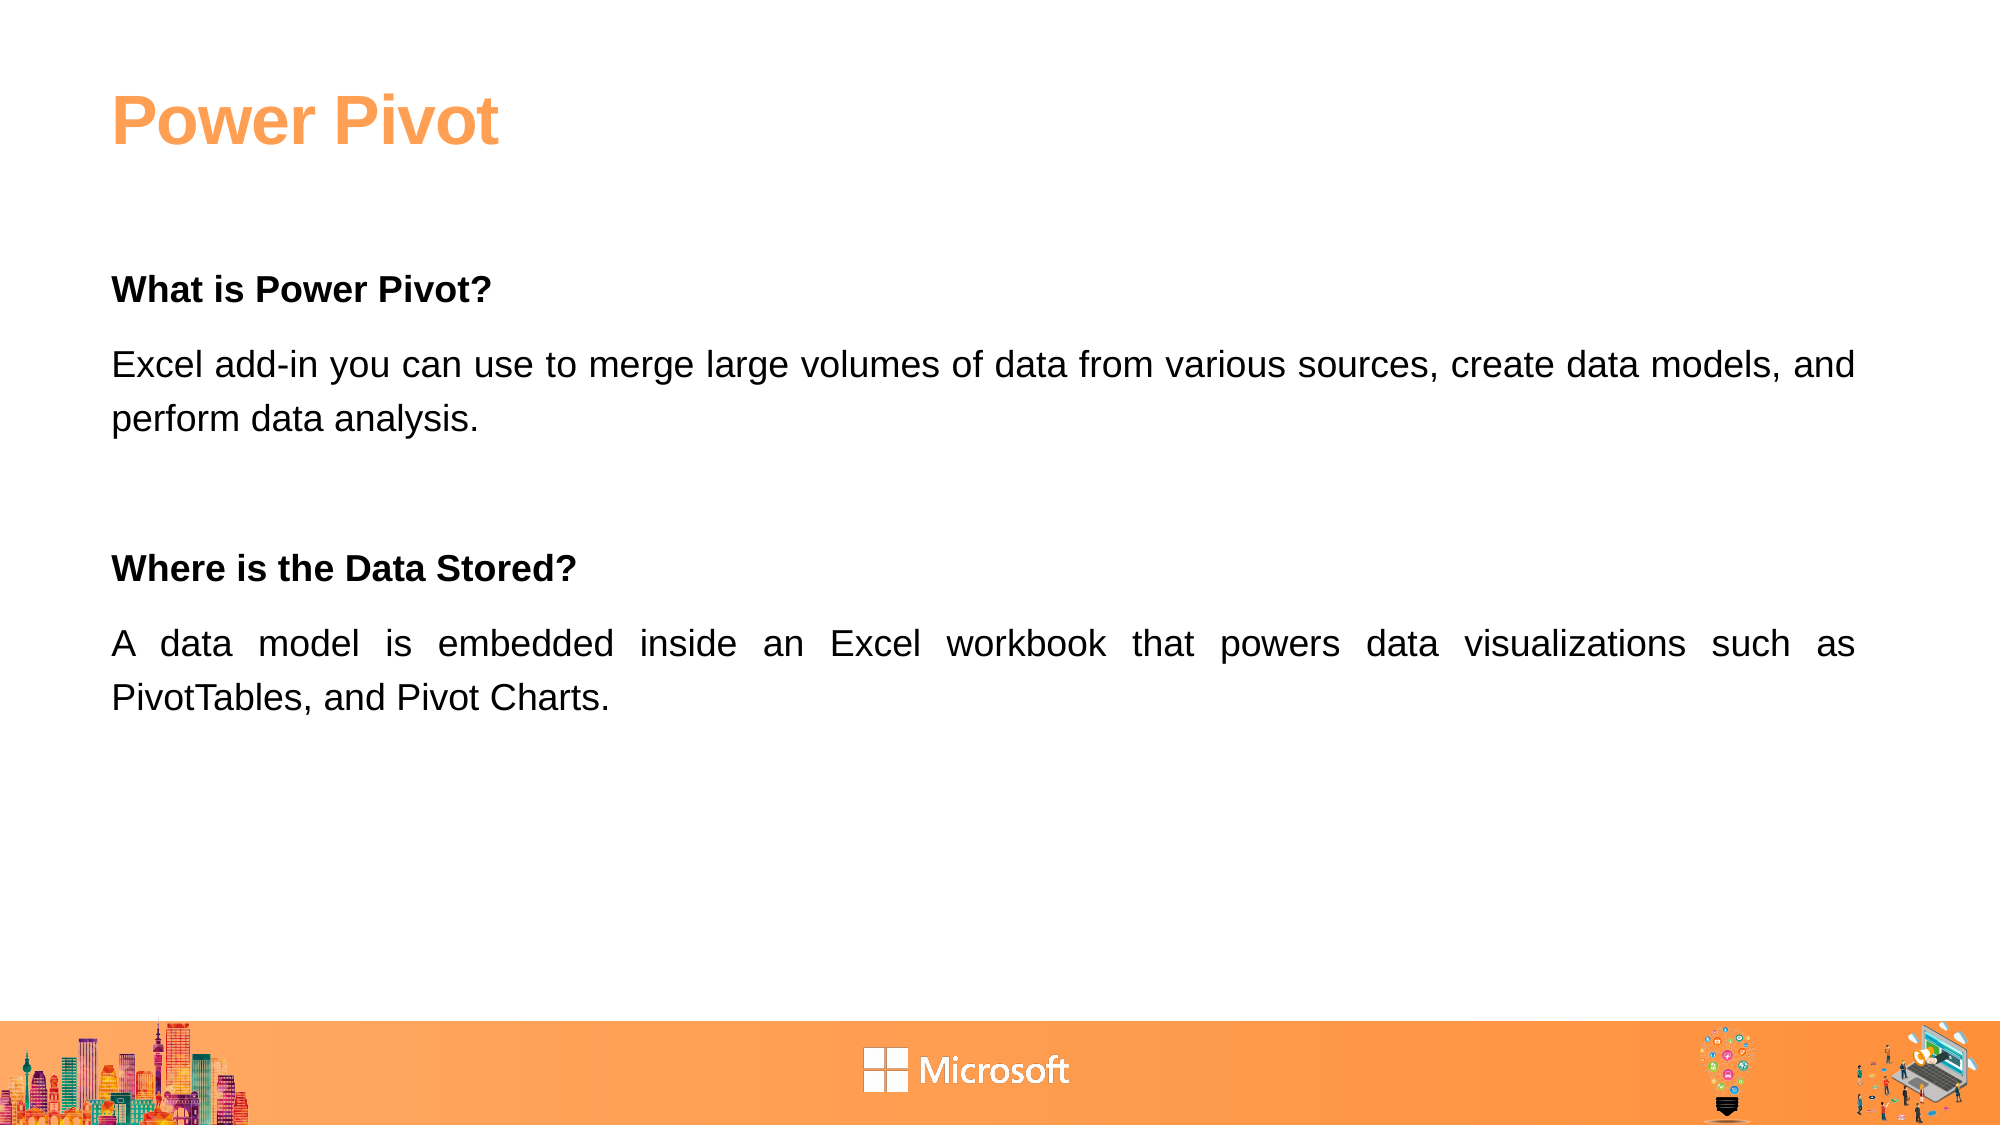

# Power Pivot
What is Power Pivot?
Excel add-in you can use to merge large volumes of data from various sources, create data models, and perform data analysis.

Where is the Data Stored?
A data model is embedded inside an Excel workbook that powers data visualizations such as PivotTables, and Pivot Charts.